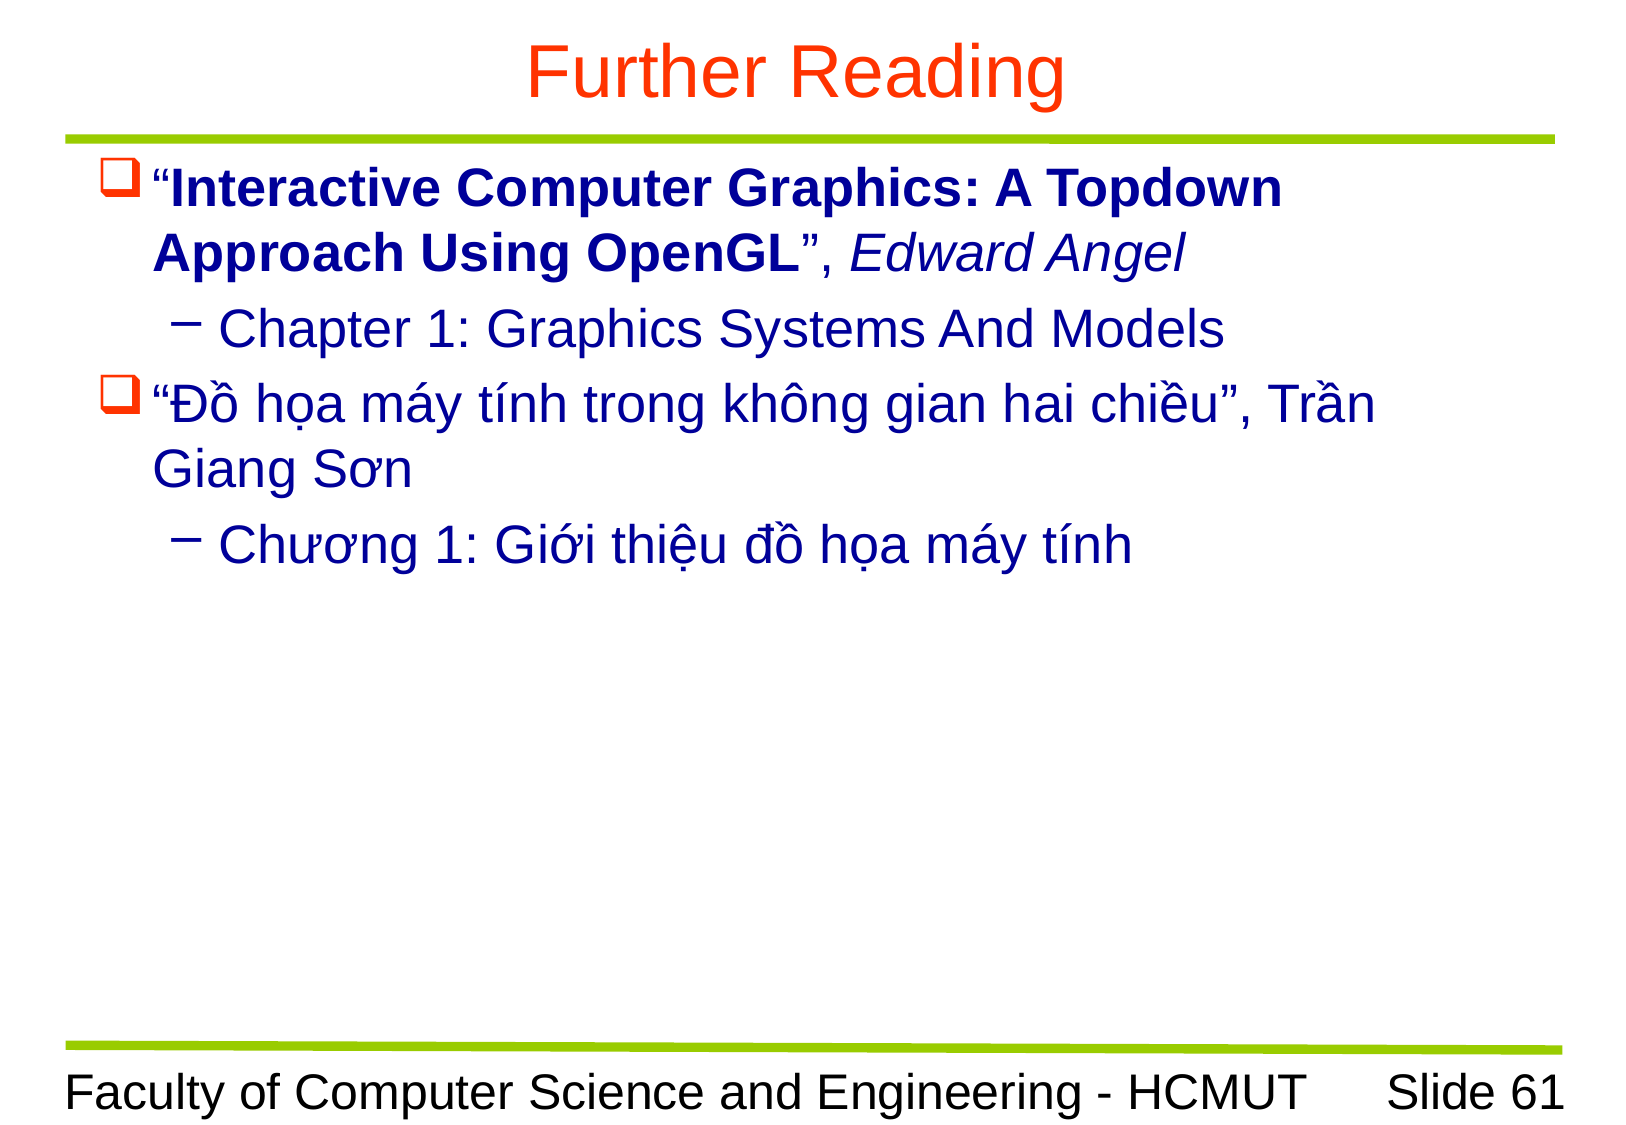

# Further Reading
“Interactive Computer Graphics: A Topdown Approach Using OpenGL”, Edward Angel
Chapter 1: Graphics Systems And Models
“Đồ họa máy tính trong không gian hai chiều”, Trần Giang Sơn
Chương 1: Giới thiệu đồ họa máy tính